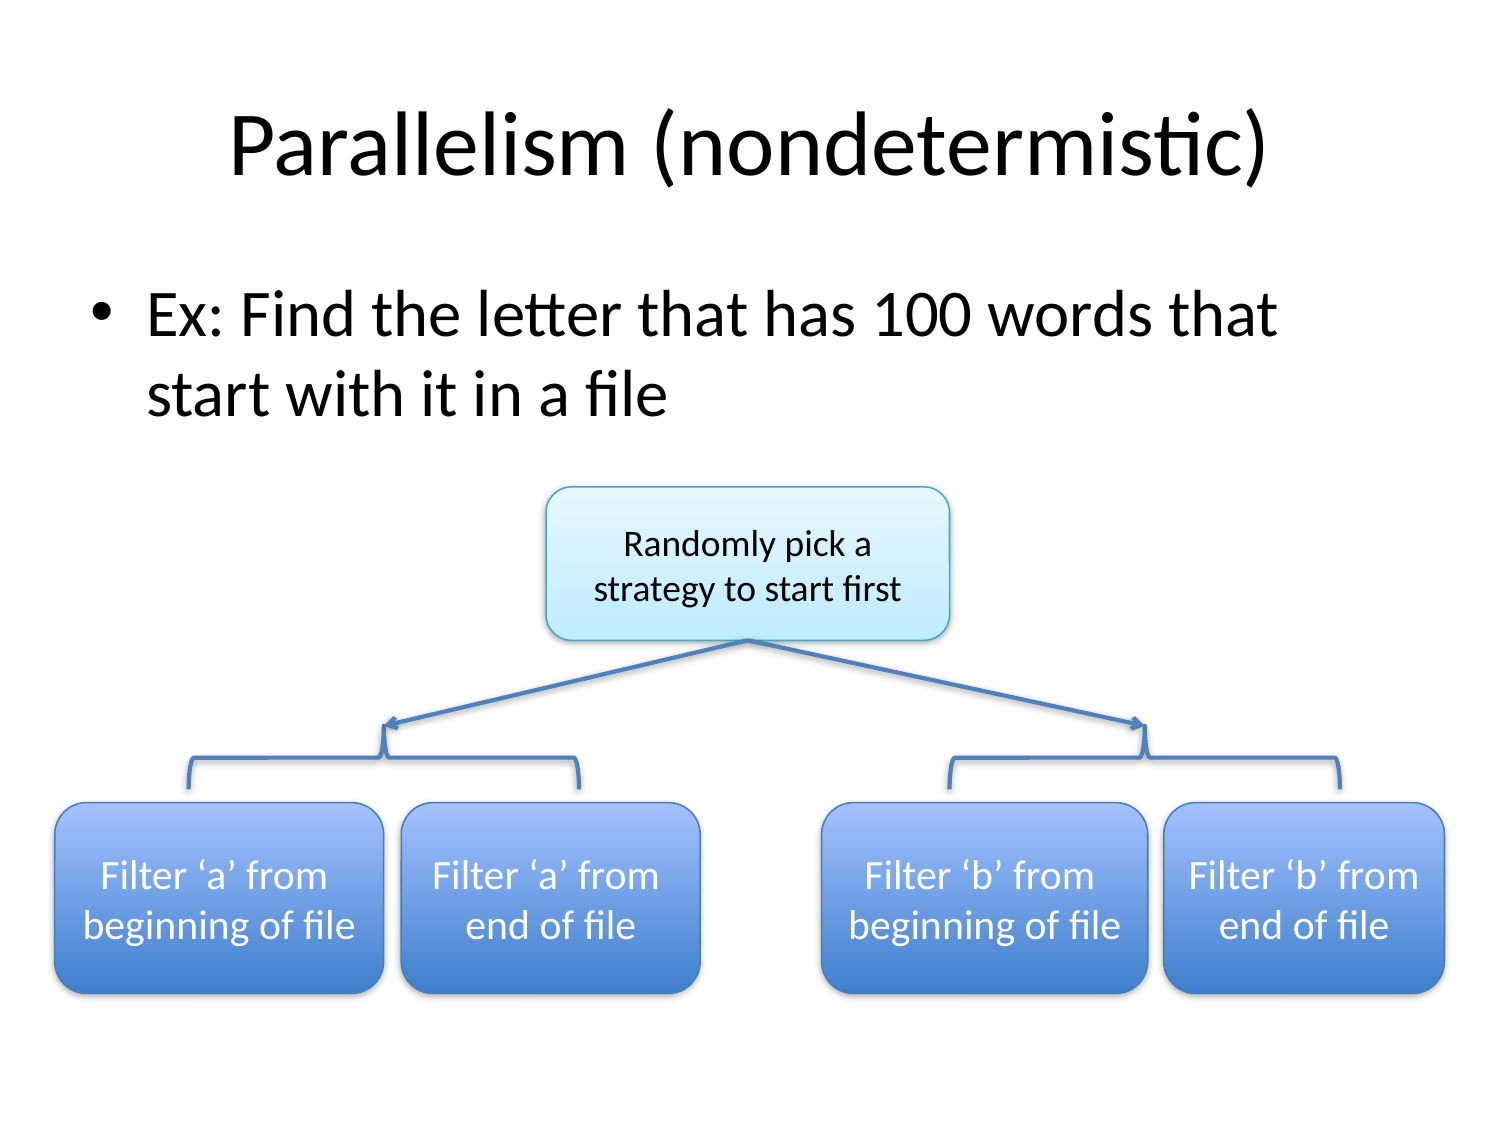

# Parallelism (nondetermistic)
Ex: Find the letter that has 100 words that start with it in a file
Randomly pick a strategy to start first

Filter ‘a’ from
beginning of file
Filter ‘a’ from
end of file
Filter ‘b’ from
beginning of file
Filter ‘b’ from
end of file